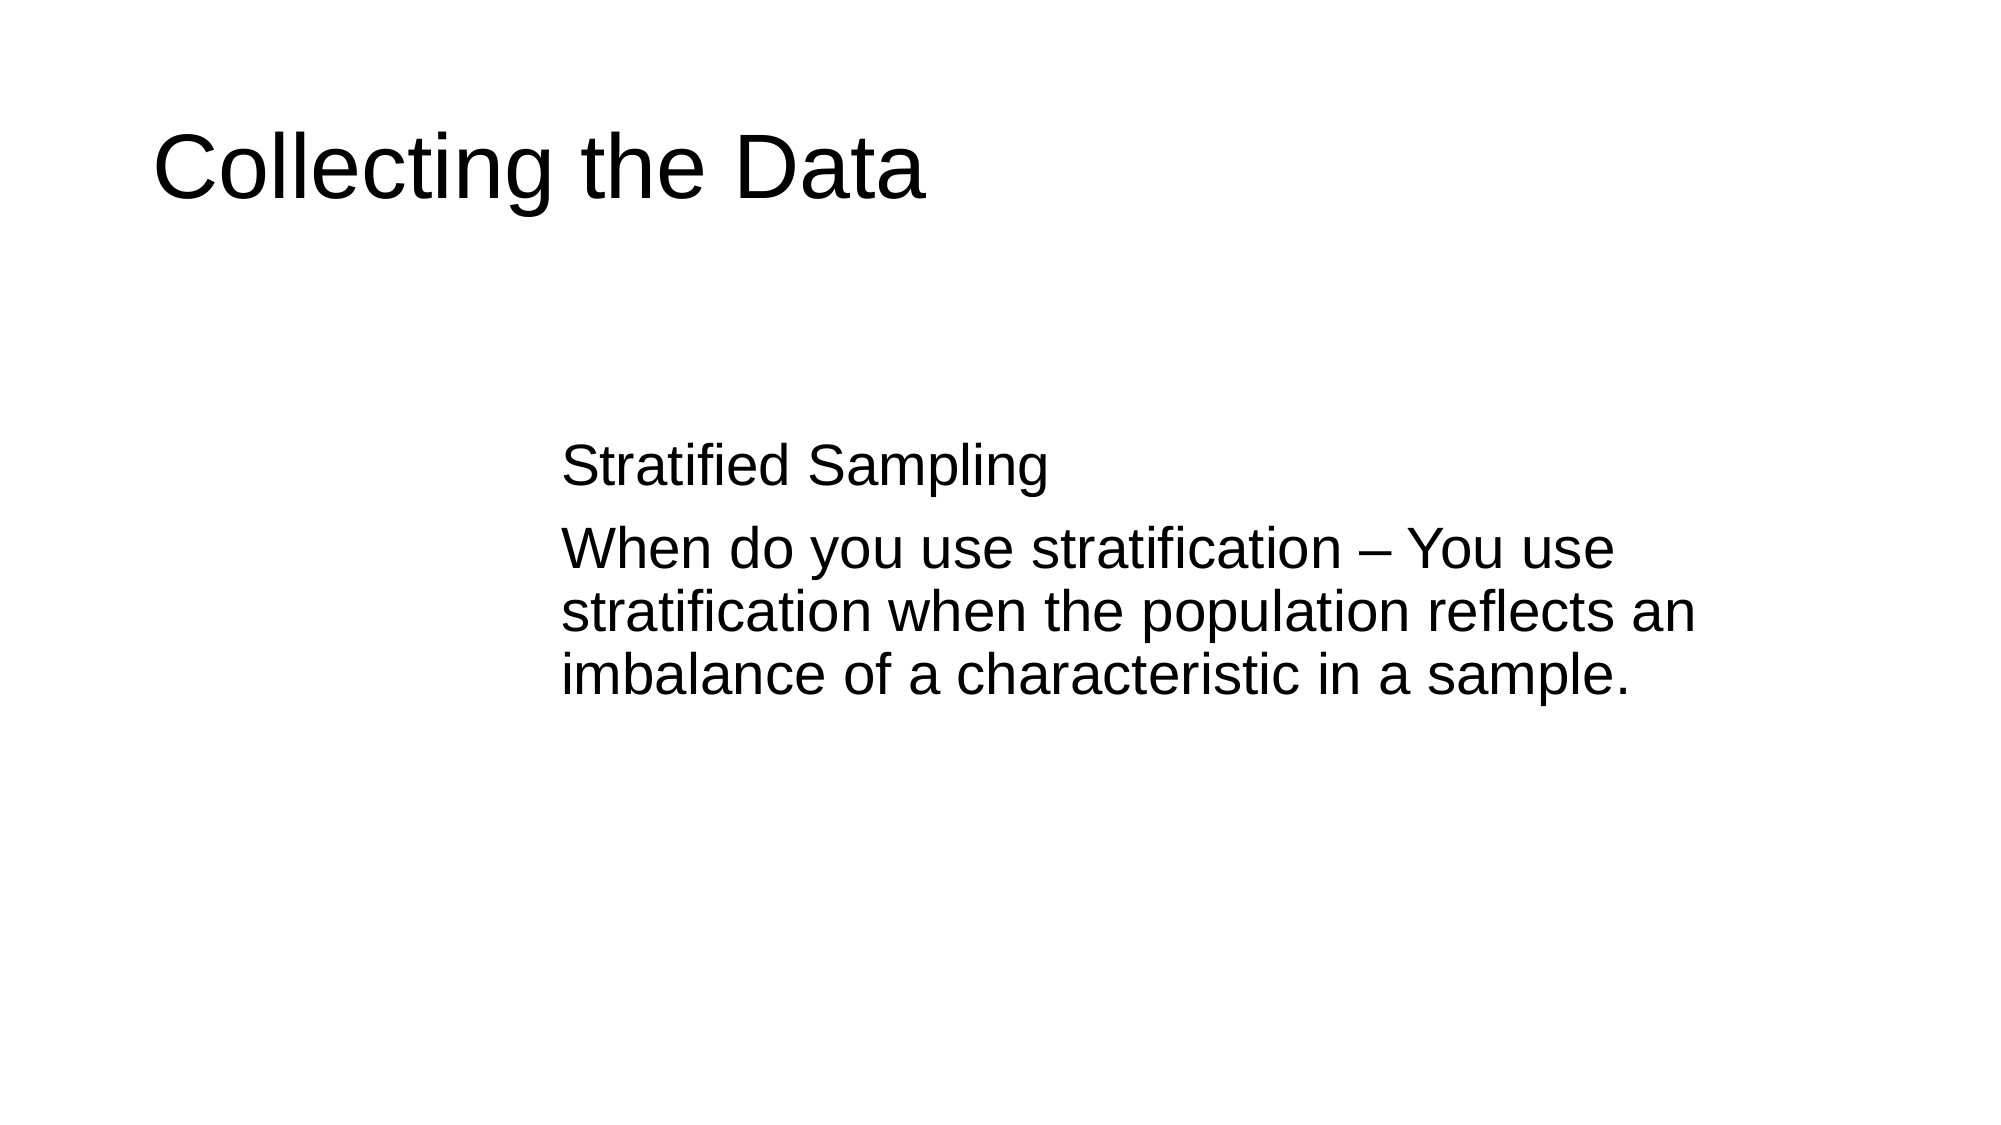

# Collecting the Data
Stratified Sampling
When do you use stratification – You use stratification when the population reflects an imbalance of a characteristic in a sample.